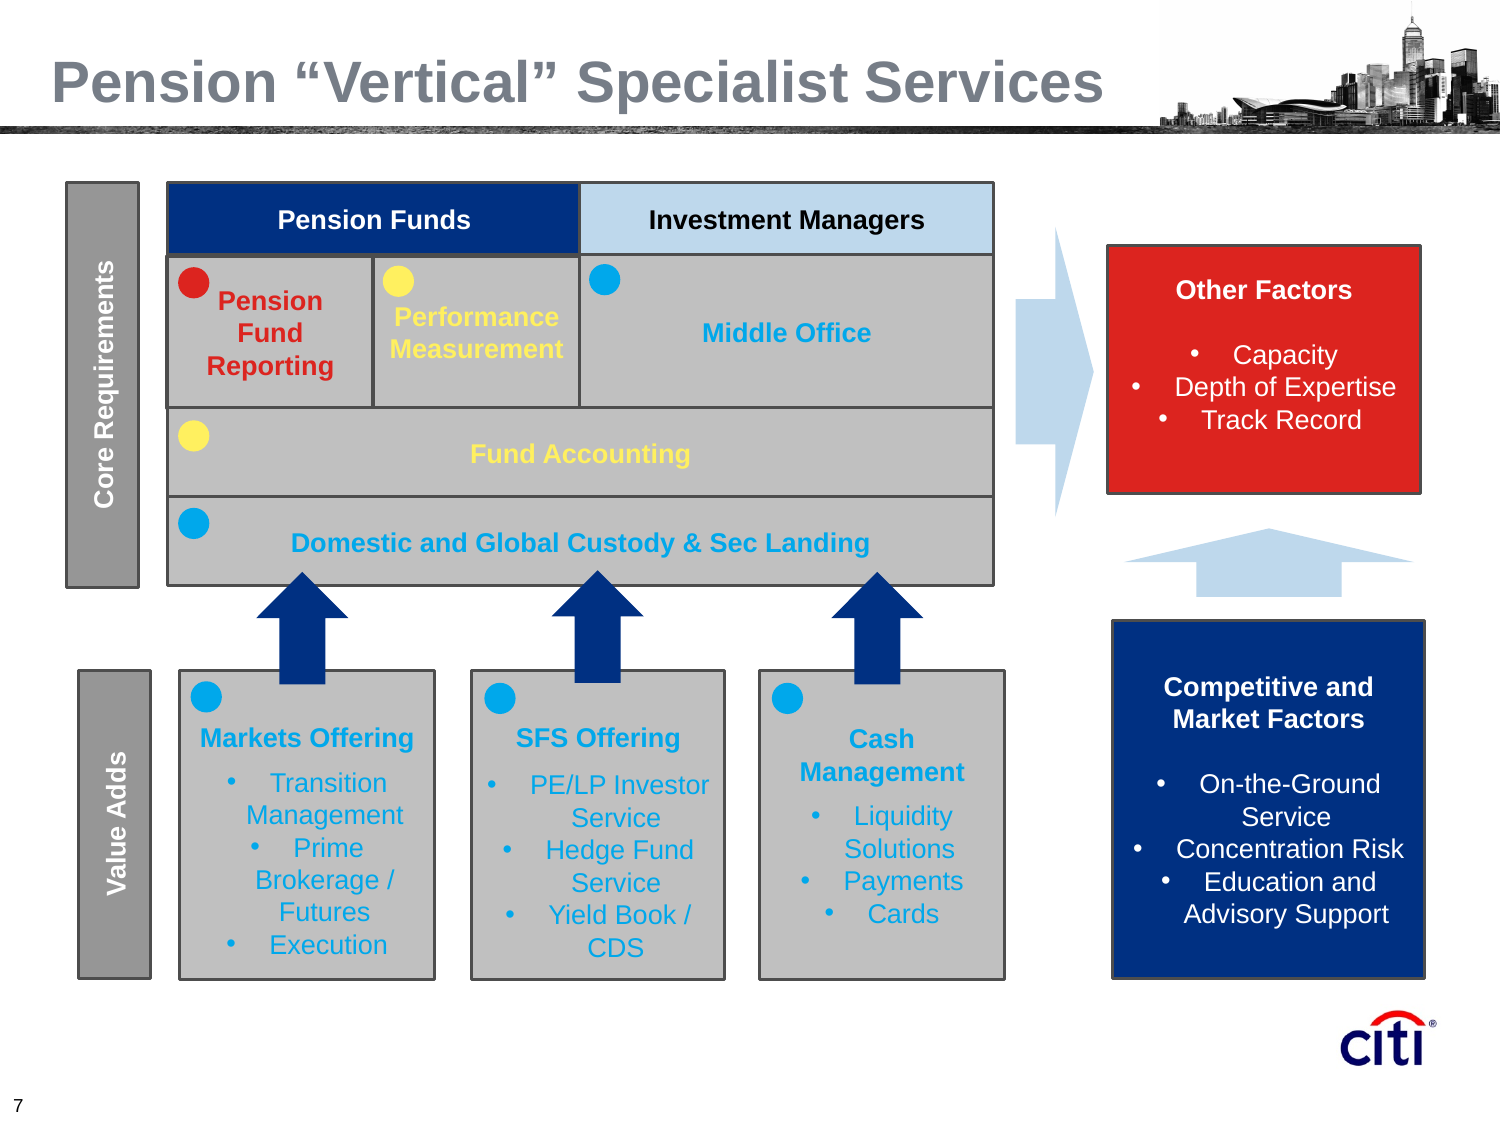

Pension “Vertical” Specialist Services
Pension Funds
Investment Managers

Other Factors

 Capacity
 Depth of Expertise
 Track Record

Middle Office
Pension Fund Reporting
Performance Measurement

Core Requirements
Fund Accounting

Domestic and Global Custody & Sec Landing

Competitive and Market Factors

 On-the-Ground Service
 Concentration Risk
 Education and Advisory Support

Markets Offering

 Transition Management
 Prime Brokerage / Futures
 Execution

SFS Offering

 PE/LP Investor Service
 Hedge Fund Service
 Yield Book / CDS
Cash Management

 Liquidity Solutions
 Payments
 Cards

Value Adds

7